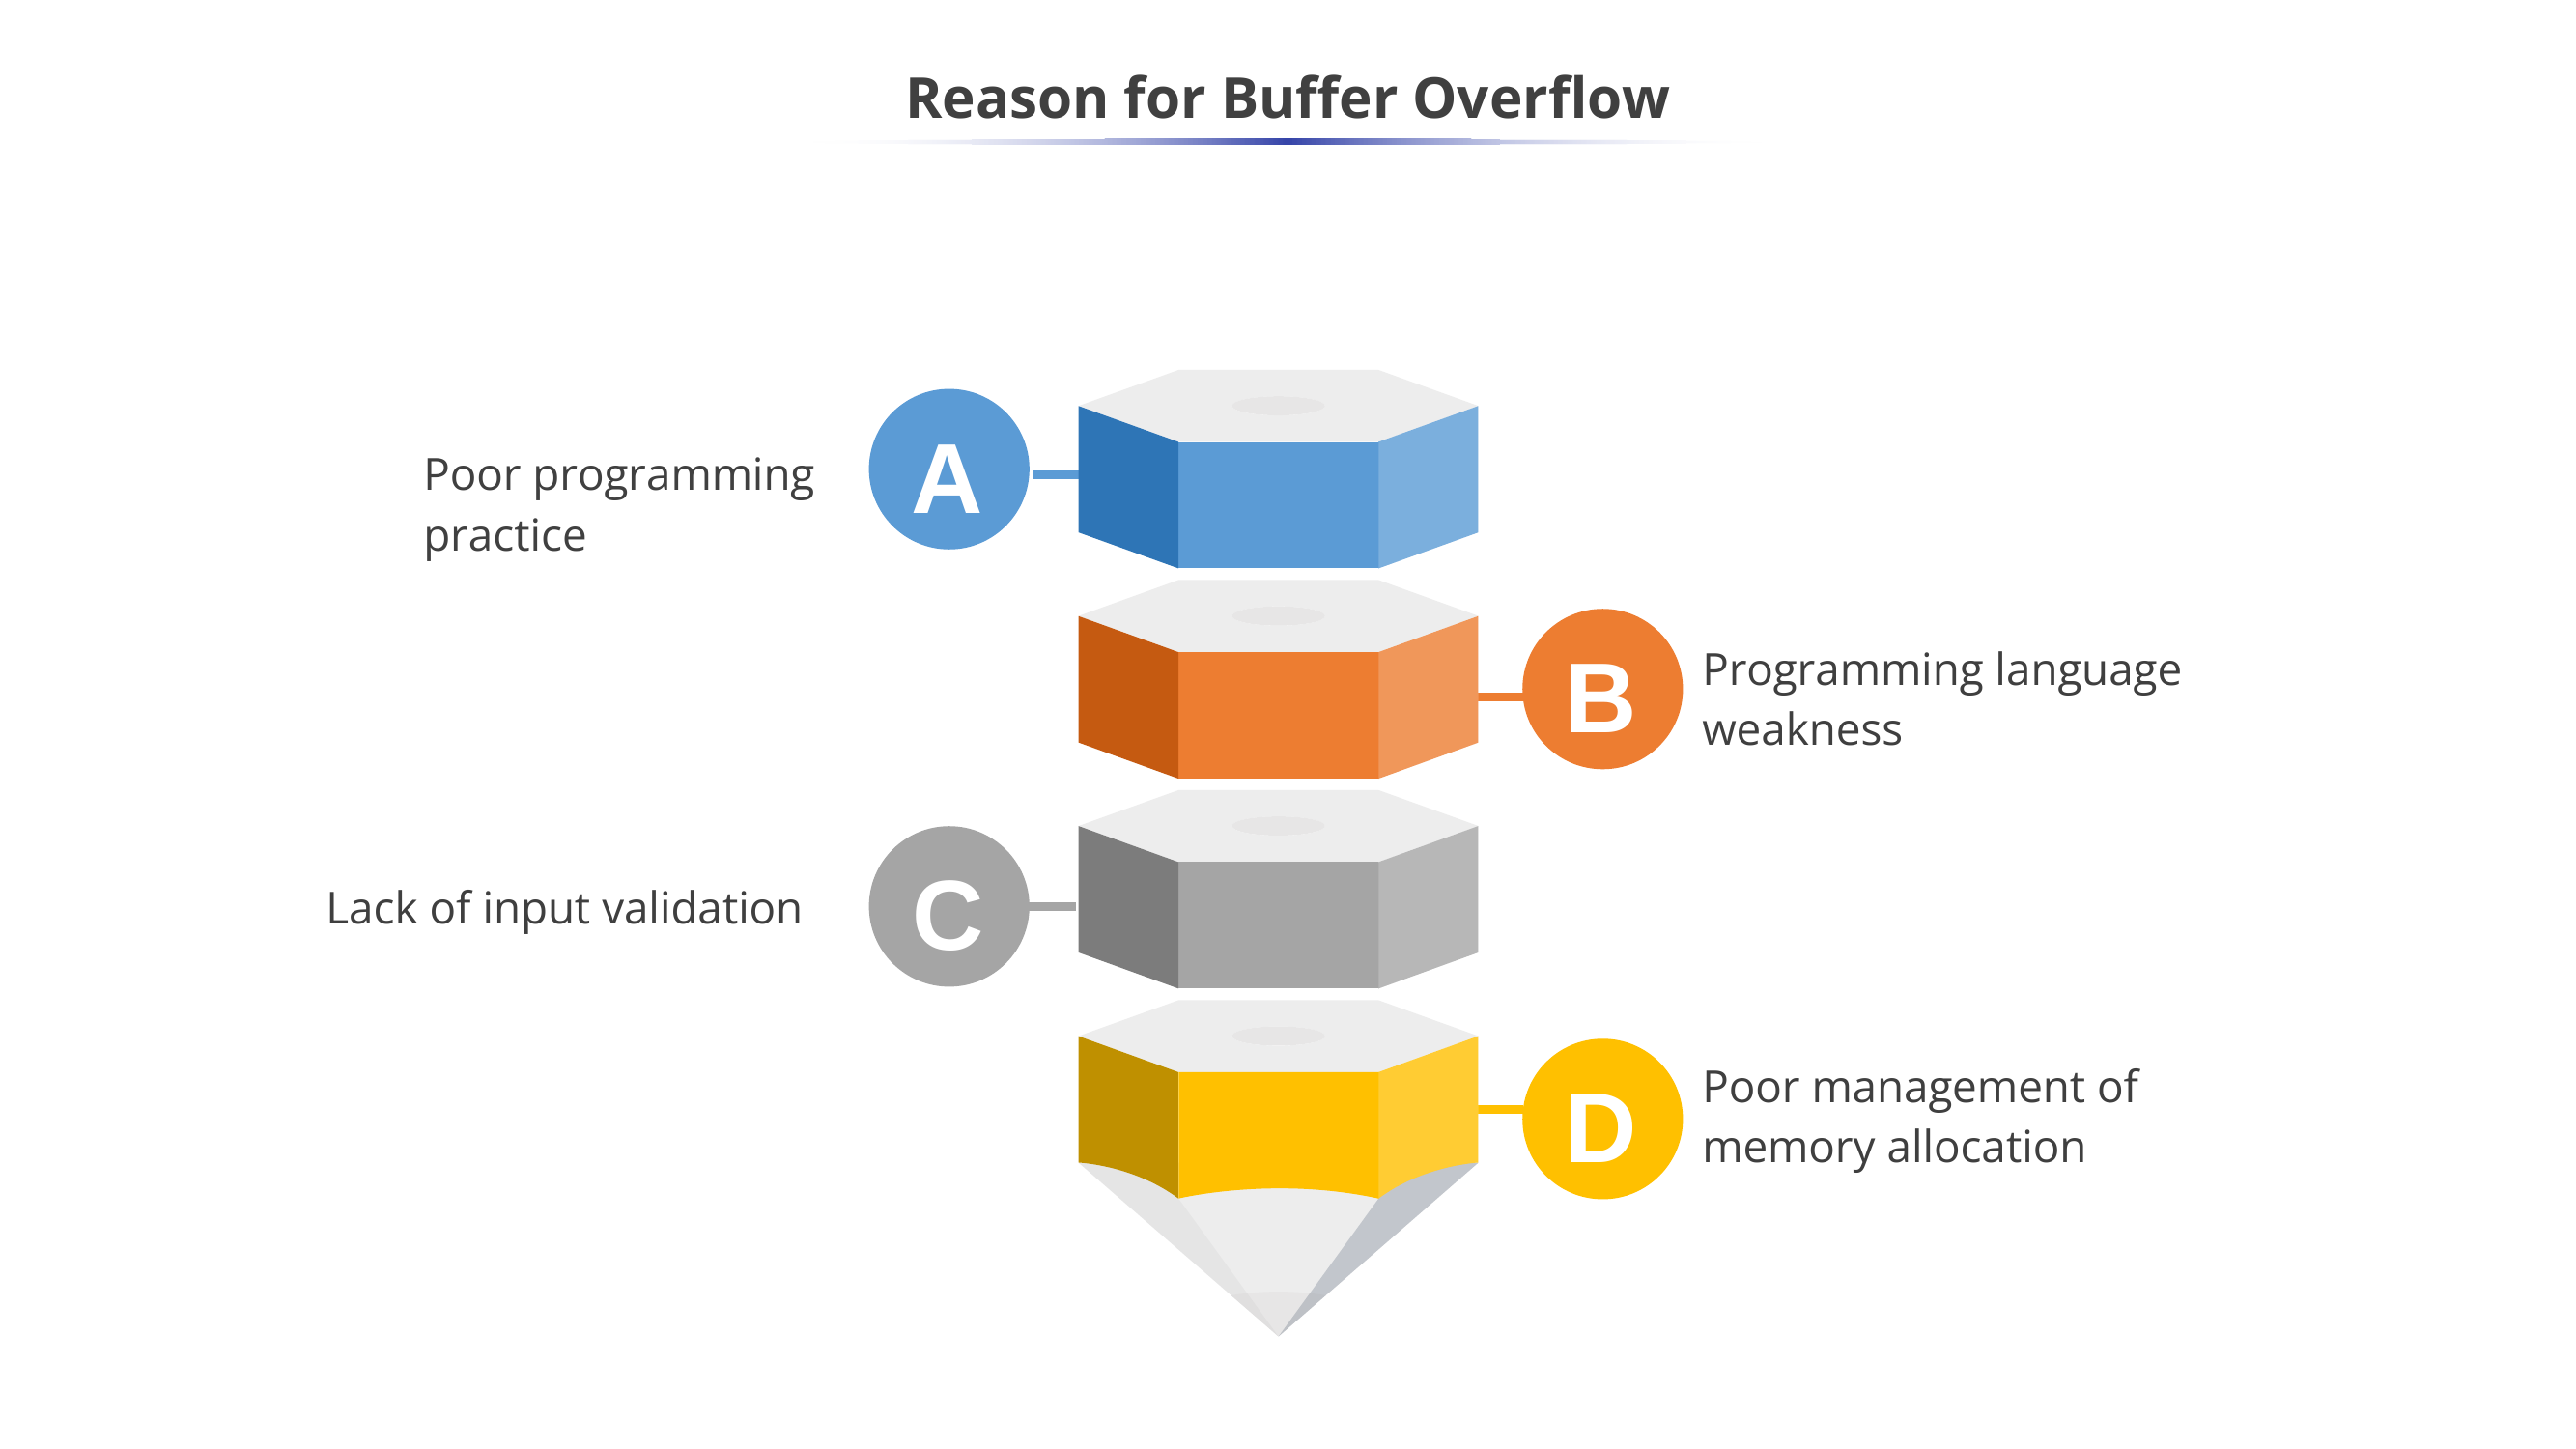

# Reason for Buffer Overflow

A

B

C

D

Poor programming practice
Programming language weakness
Lack of input validation
Poor management of memory allocation